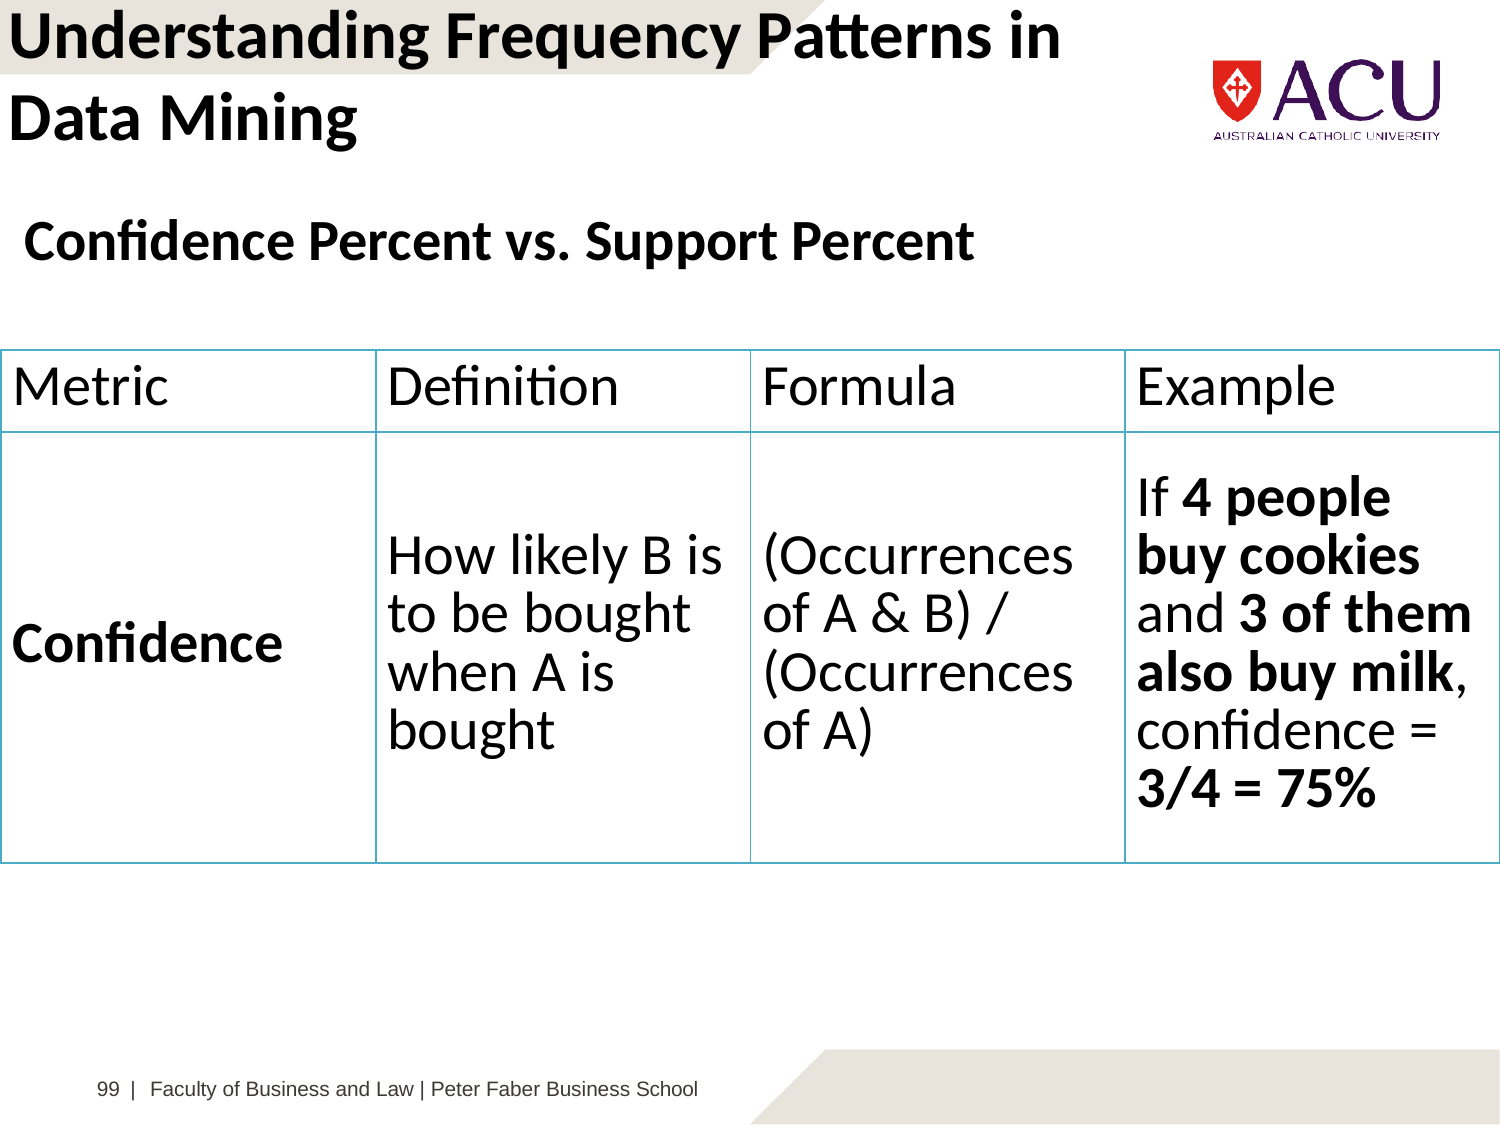

Understanding Frequency Patterns in Data Mining
Confidence Percent vs. Support Percent
| Metric | Definition | Formula | Example |
| --- | --- | --- | --- |
| Confidence | How likely B is to be bought when A is bought | (Occurrences of A & B) / (Occurrences of A) | If 4 people buy cookies and 3 of them also buy milk, confidence = 3/4 = 75% |
99 | Faculty of Business and Law | Peter Faber Business School